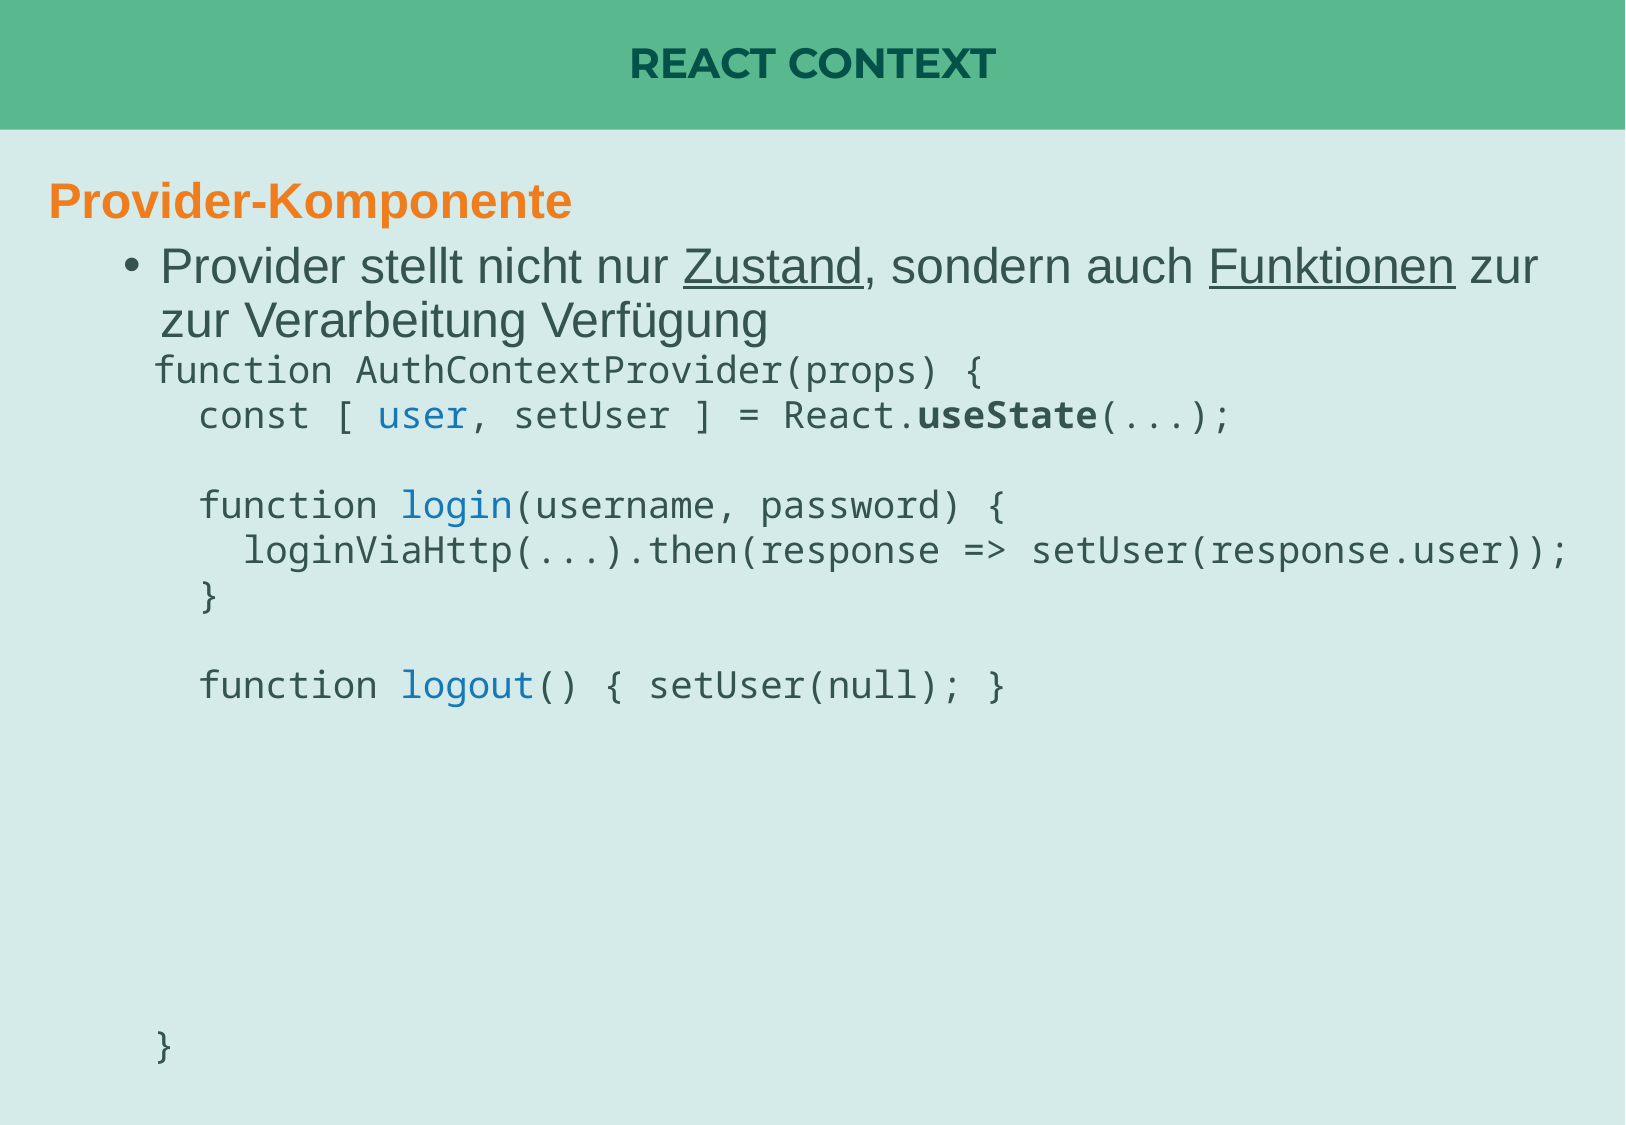

# React Context
Provider-Komponente
Provider stellt nicht nur Zustand, sondern auch Funktionen zur zur Verarbeitung Verfügung
function AuthContextProvider(props) {
  const [ user, setUser ] = React.useState(...);

  function login(username, password) {
    loginViaHttp(...).then(response => setUser(response.user));
  }

  function logout() { setUser(null); }

}